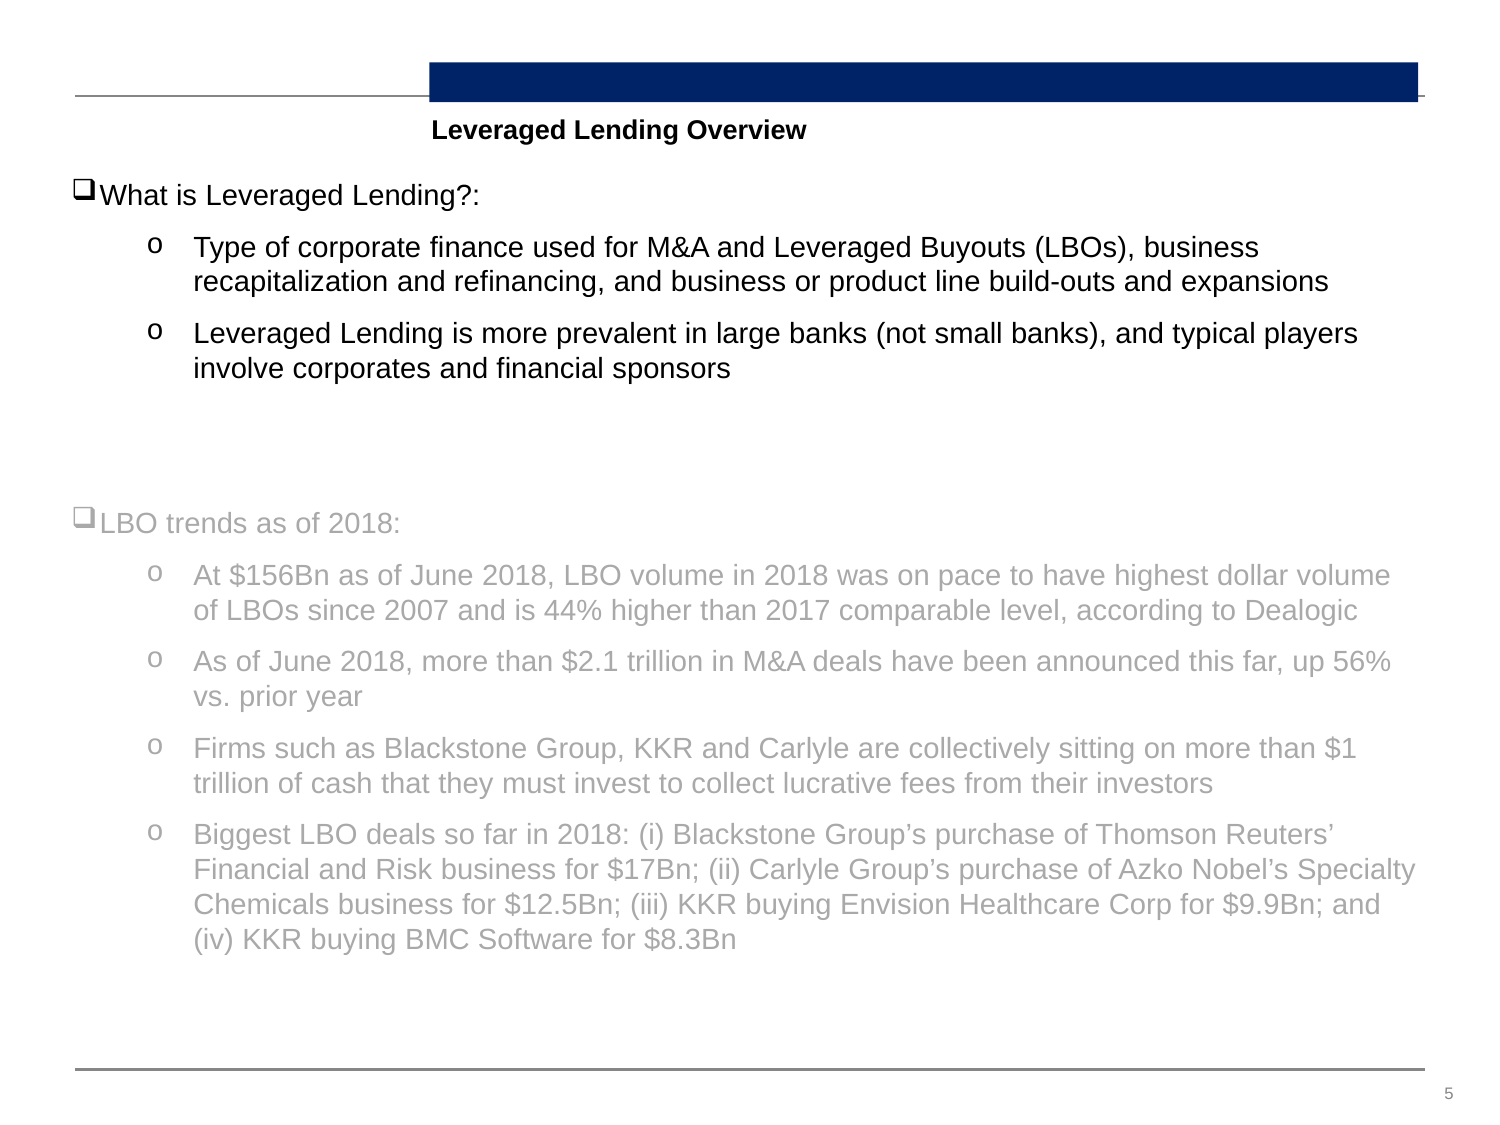

Leveraged Lending Overview
What is Leveraged Lending?:
Type of corporate finance used for M&A and Leveraged Buyouts (LBOs), business recapitalization and refinancing, and business or product line build-outs and expansions
Leveraged Lending is more prevalent in large banks (not small banks), and typical players involve corporates and financial sponsors

LBO trends as of 2018:
At $156Bn as of June 2018, LBO volume in 2018 was on pace to have highest dollar volume of LBOs since 2007 and is 44% higher than 2017 comparable level, according to Dealogic
As of June 2018, more than $2.1 trillion in M&A deals have been announced this far, up 56% vs. prior year
Firms such as Blackstone Group, KKR and Carlyle are collectively sitting on more than $1 trillion of cash that they must invest to collect lucrative fees from their investors
Biggest LBO deals so far in 2018: (i) Blackstone Group’s purchase of Thomson Reuters’ Financial and Risk business for $17Bn; (ii) Carlyle Group’s purchase of Azko Nobel’s Specialty Chemicals business for $12.5Bn; (iii) KKR buying Envision Healthcare Corp for $9.9Bn; and (iv) KKR buying BMC Software for $8.3Bn